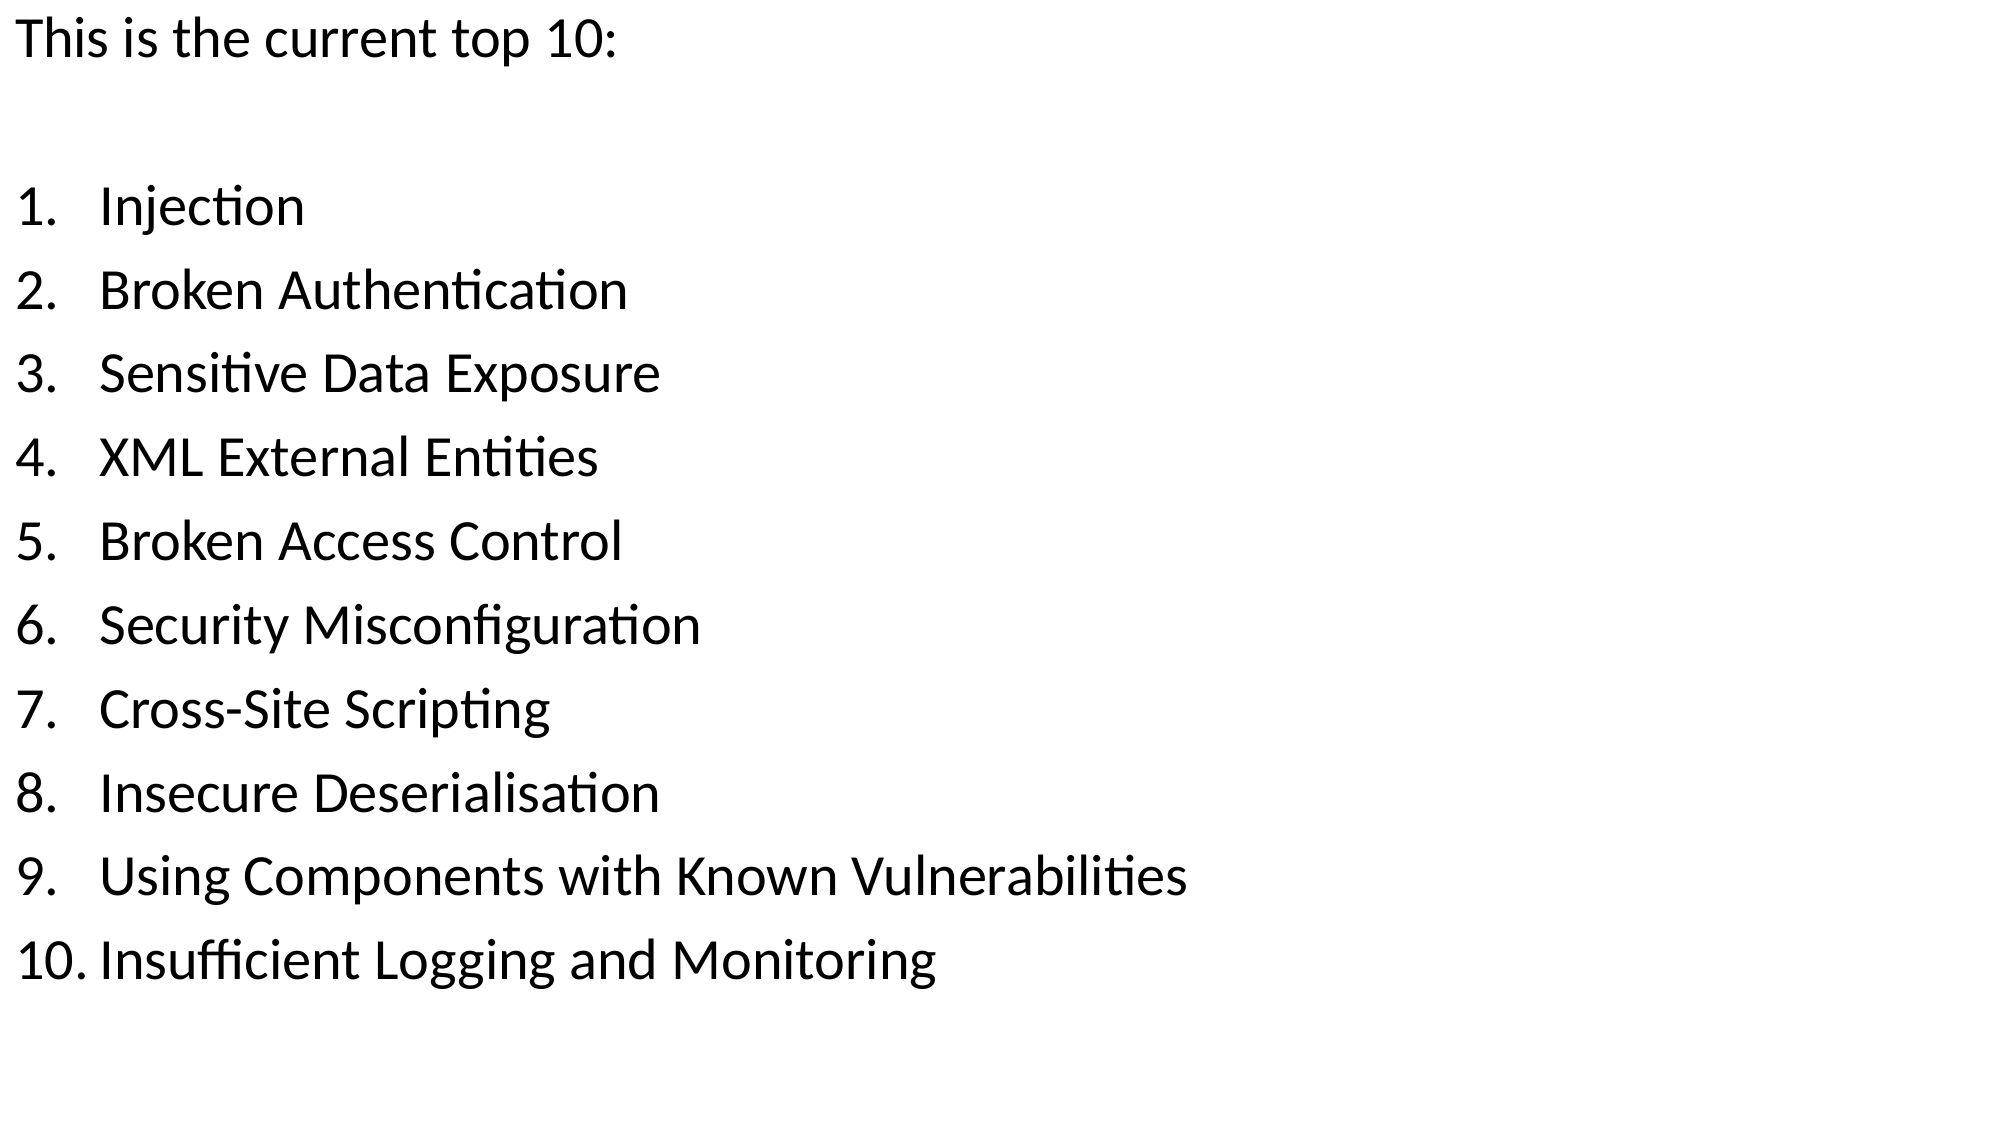

This is the current top 10:

Injection
Broken Authentication
Sensitive Data Exposure
XML External Entities
Broken Access Control
Security Misconfiguration
Cross-Site Scripting
Insecure Deserialisation
Using Components with Known Vulnerabilities
Insufficient Logging and Monitoring